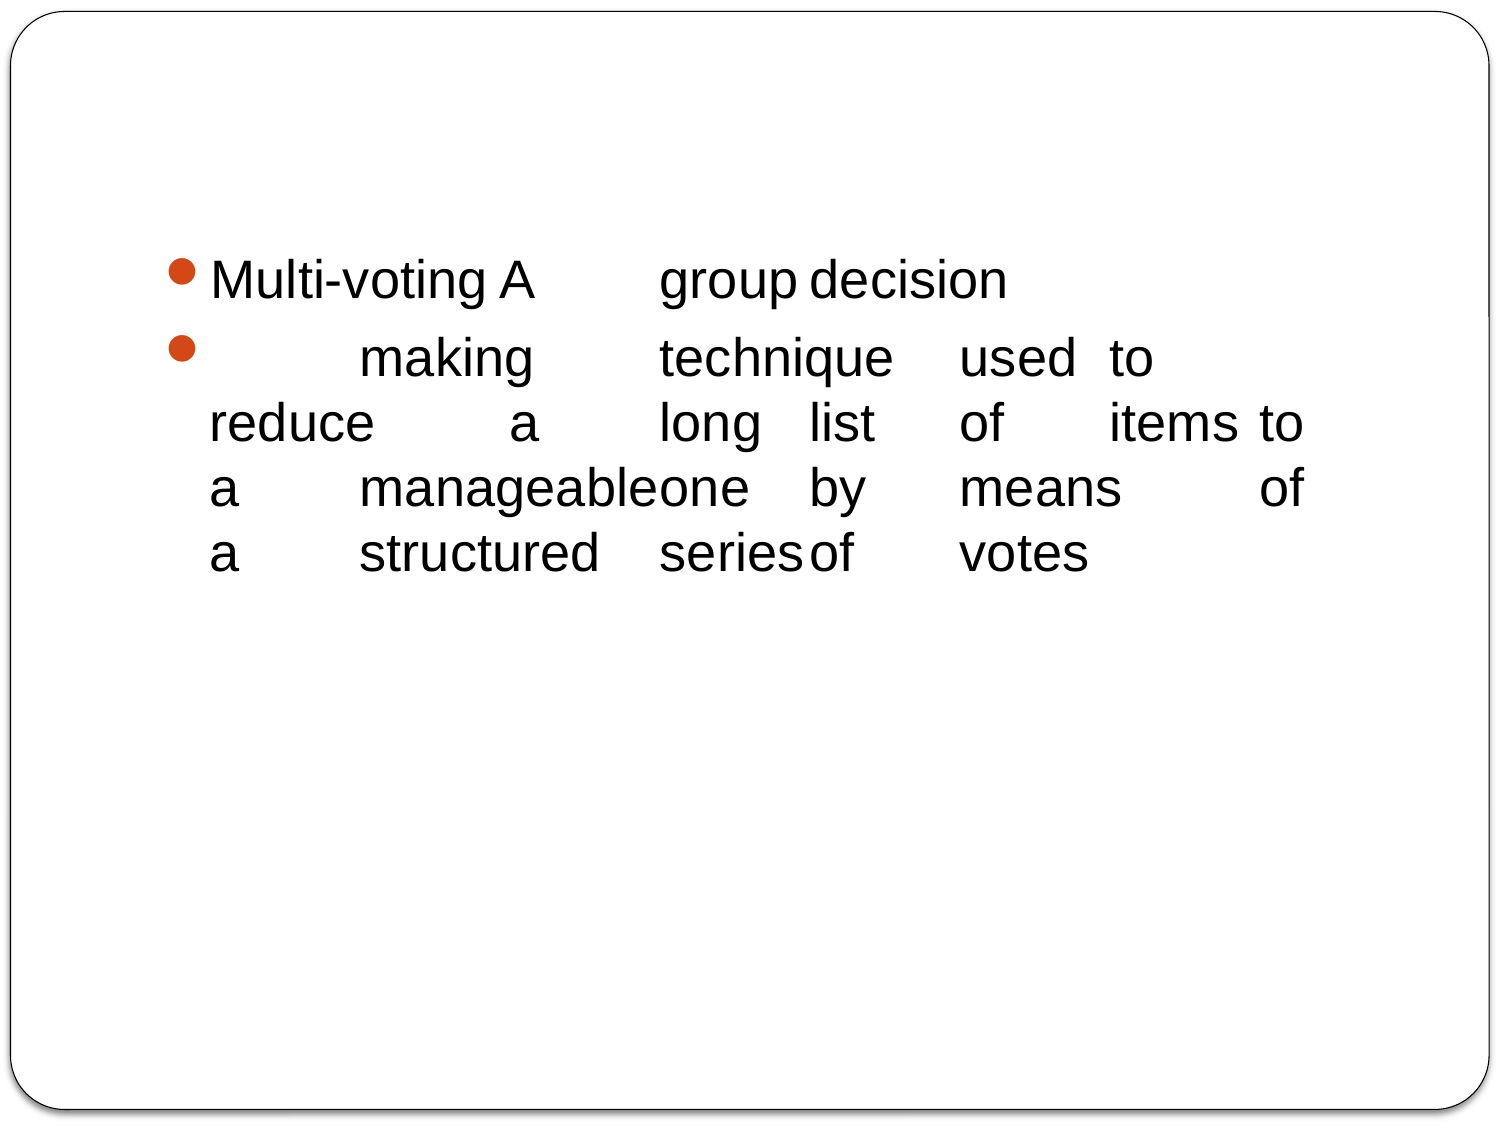

#
Multi-voting A	group	decision
	making	technique	used	to	reduce	a	long	list	of	items	to	a	manageable	one	by	means	of	a	structured	series	of	votes